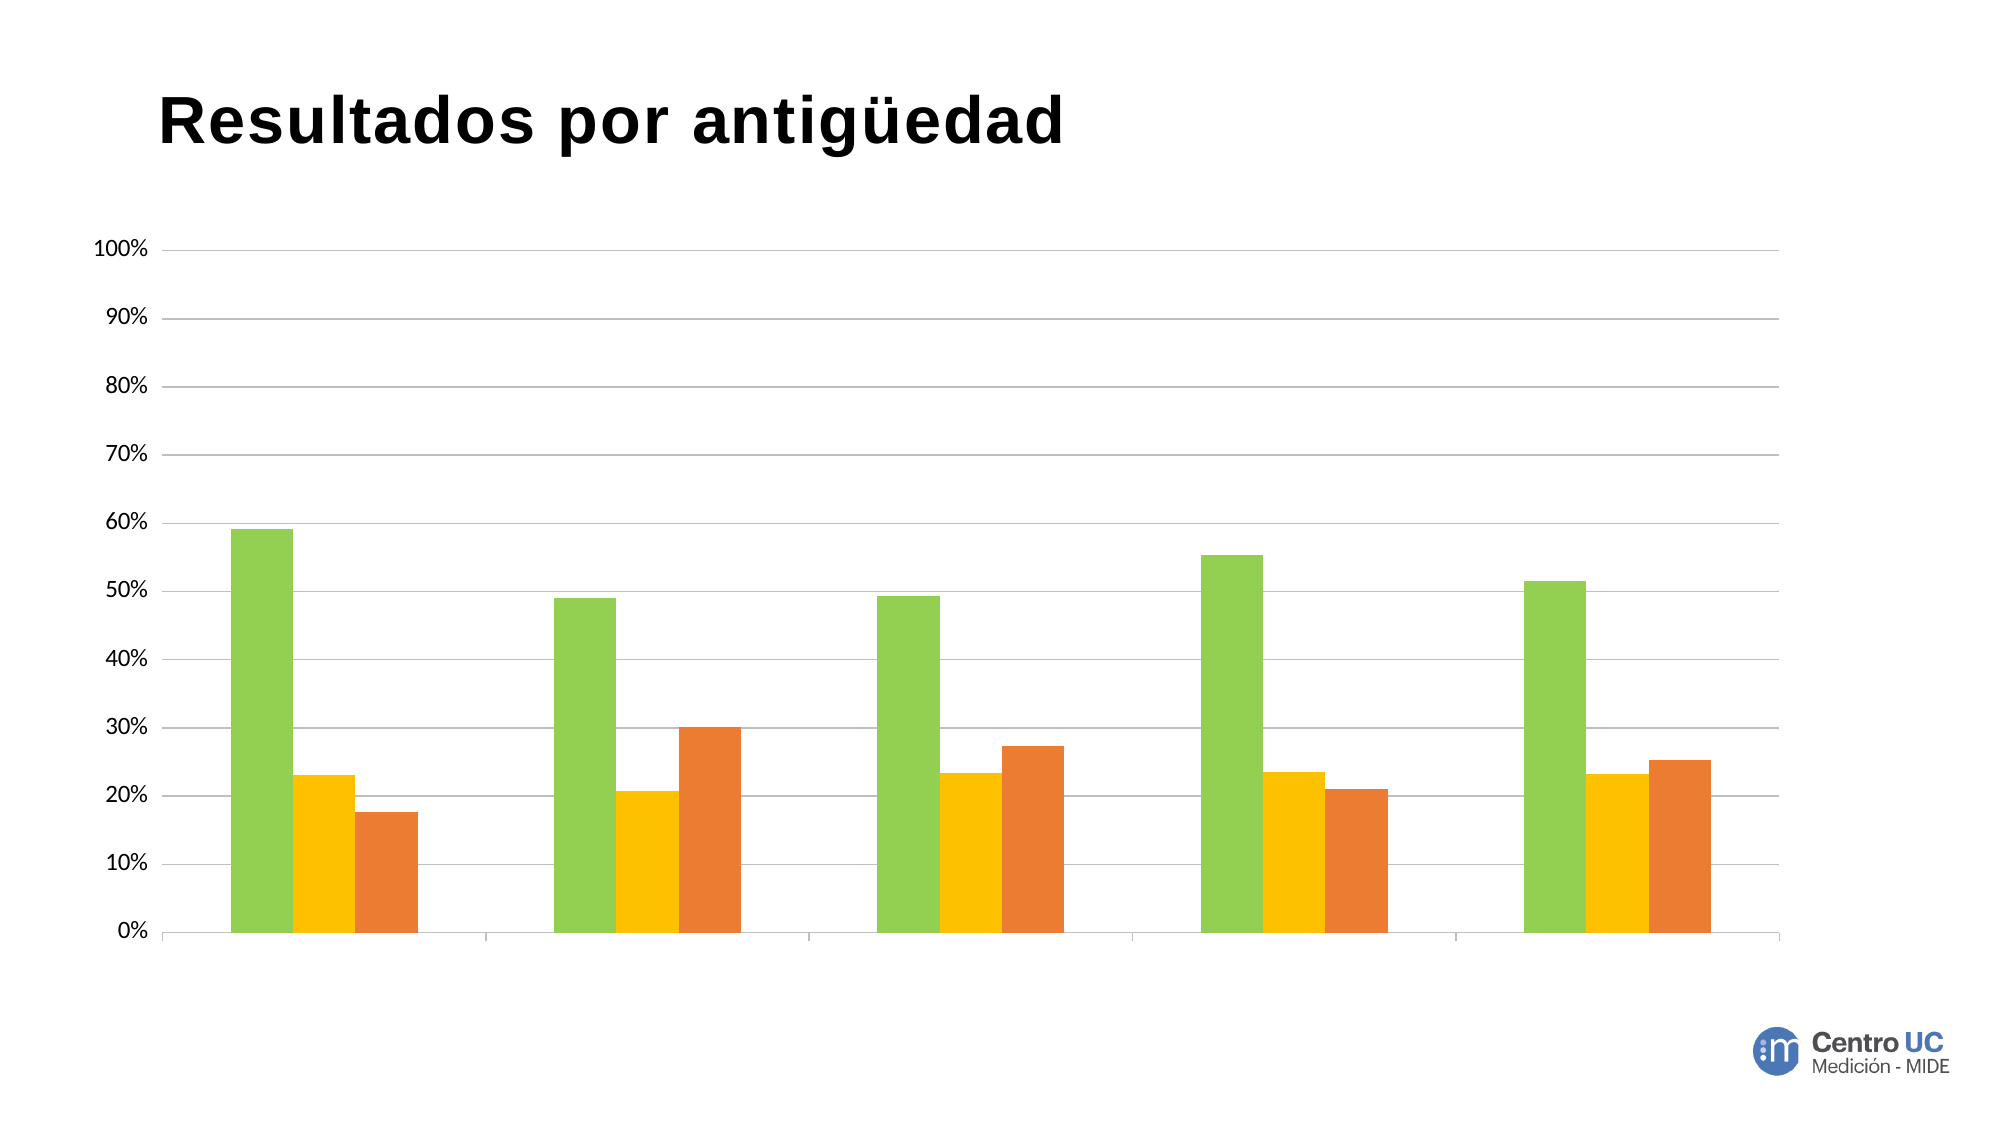

# Resultados por antigüedad

### Chart

| Category | Apreciación Positiva | Apreciación Neutra | Apreciación Negativa |
|---|---|---|---|
| Menos de 1 año | 0.5920878288851031 | 0.23149725534734053 | 0.1764149157675563 |
| 1-5 | 0.4911553623774386 | 0.20701506115435156 | 0.30182957646820985 |
| 6-10 | 0.4933081175443701 | 0.23348850741926097 | 0.27320337503636893 |
| 11-20 | 0.5533980582524272 | 0.23550624133148404 | 0.21109570041608877 |
| 21 años o más | 0.5148102815177479 | 0.23292533659730721 | 0.25226438188494493 |